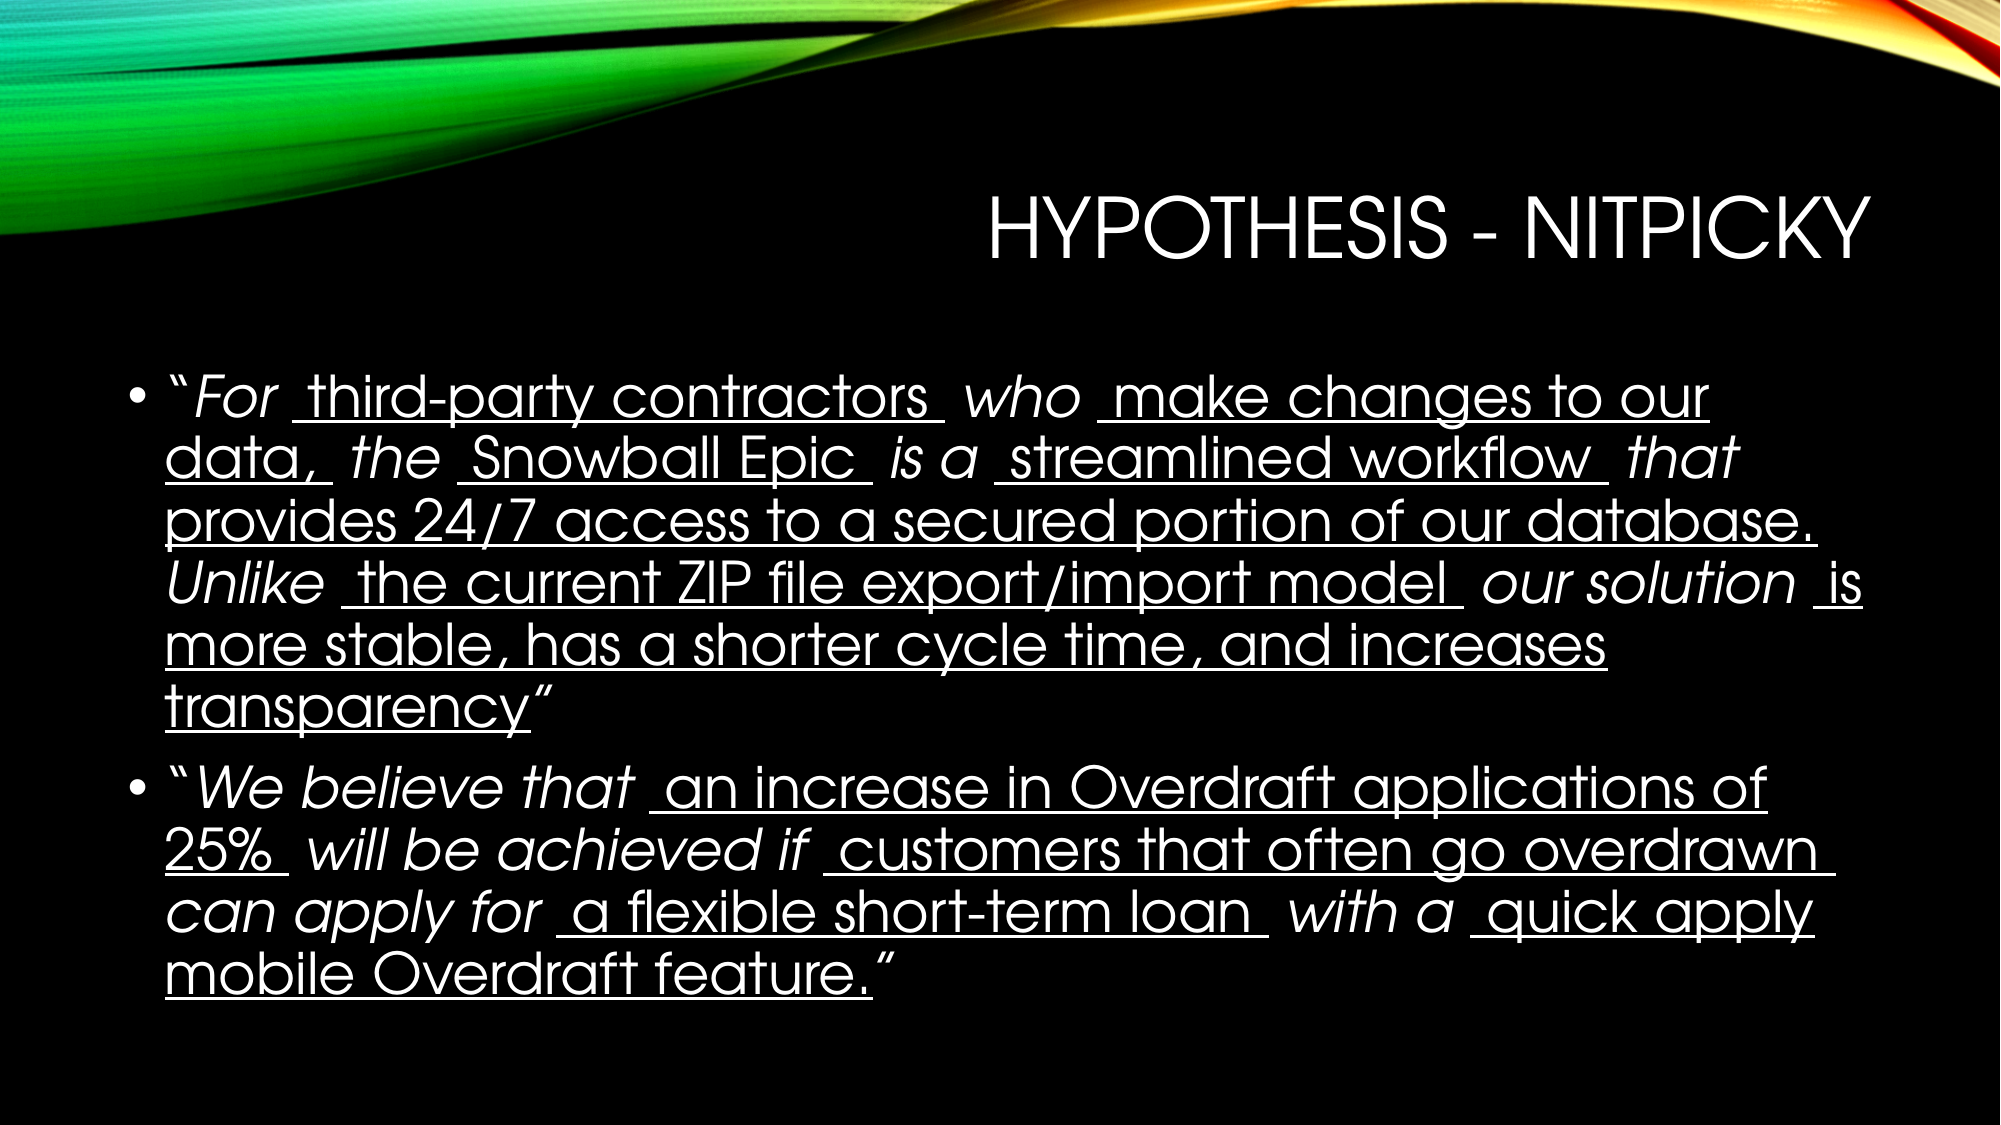

# Hypothesis - nitpicky
“For  third-party contractors  who  make changes to our data,  the  Snowball Epic  is a  streamlined workflow  that  provides 24/7 access to a secured portion of our database. Unlike  the current ZIP file export/import model  our solution  is more stable, has a shorter cycle time, and increases transparency”
“We believe that  an increase in Overdraft applications of 25%  will be achieved if  customers that often go overdrawn  can apply for  a flexible short-term loan  with a  quick apply mobile Overdraft feature.”

Templates
For <persona> who <does something> the <solution> is a <something/the-how> that <provides this value> unlike <current or competition>, our solution <is better, why>.
We believe that <business outcome> will be achieved if <user> attains <benefit> with <feature>